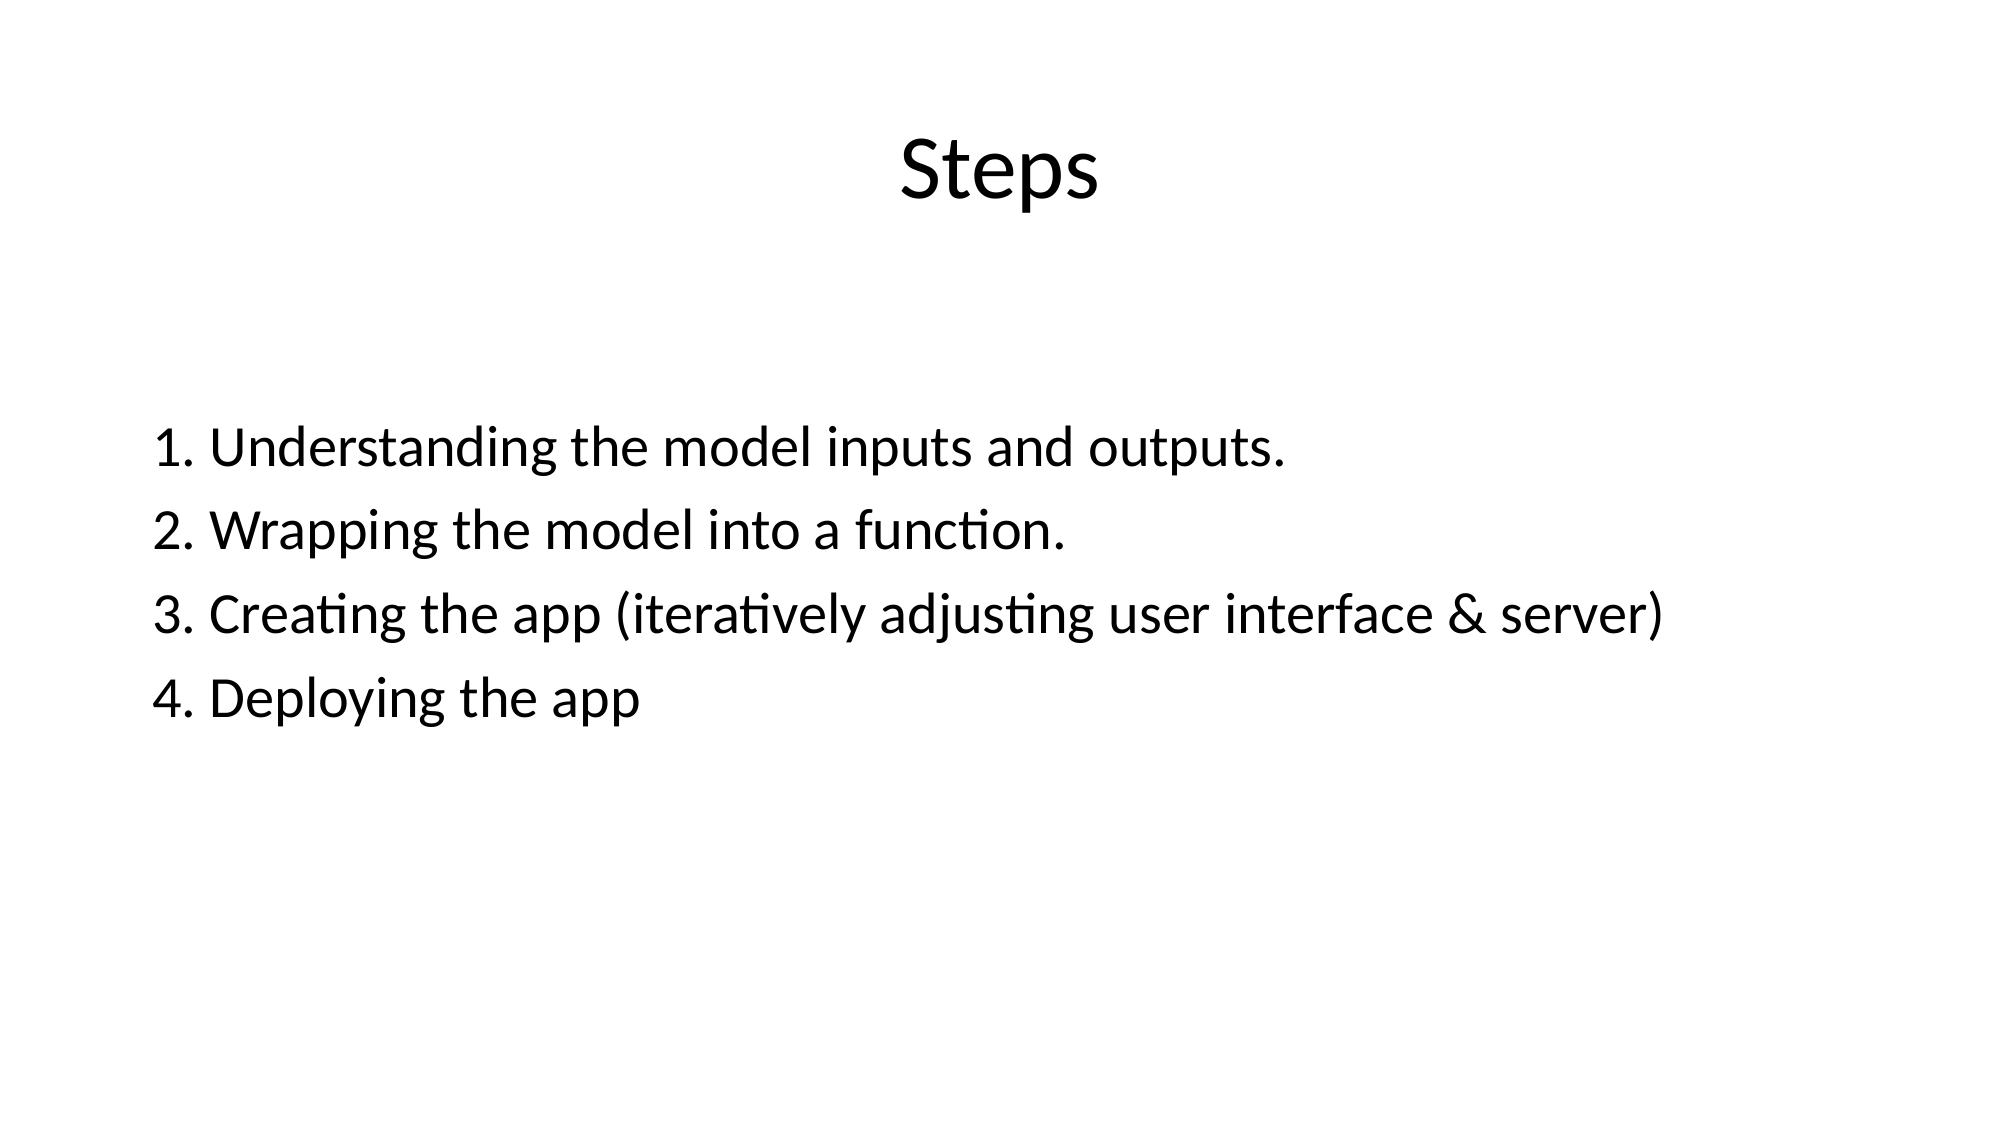

# Steps
1. Understanding the model inputs and outputs.
2. Wrapping the model into a function.
3. Creating the app (iteratively adjusting user interface & server)
4. Deploying the app